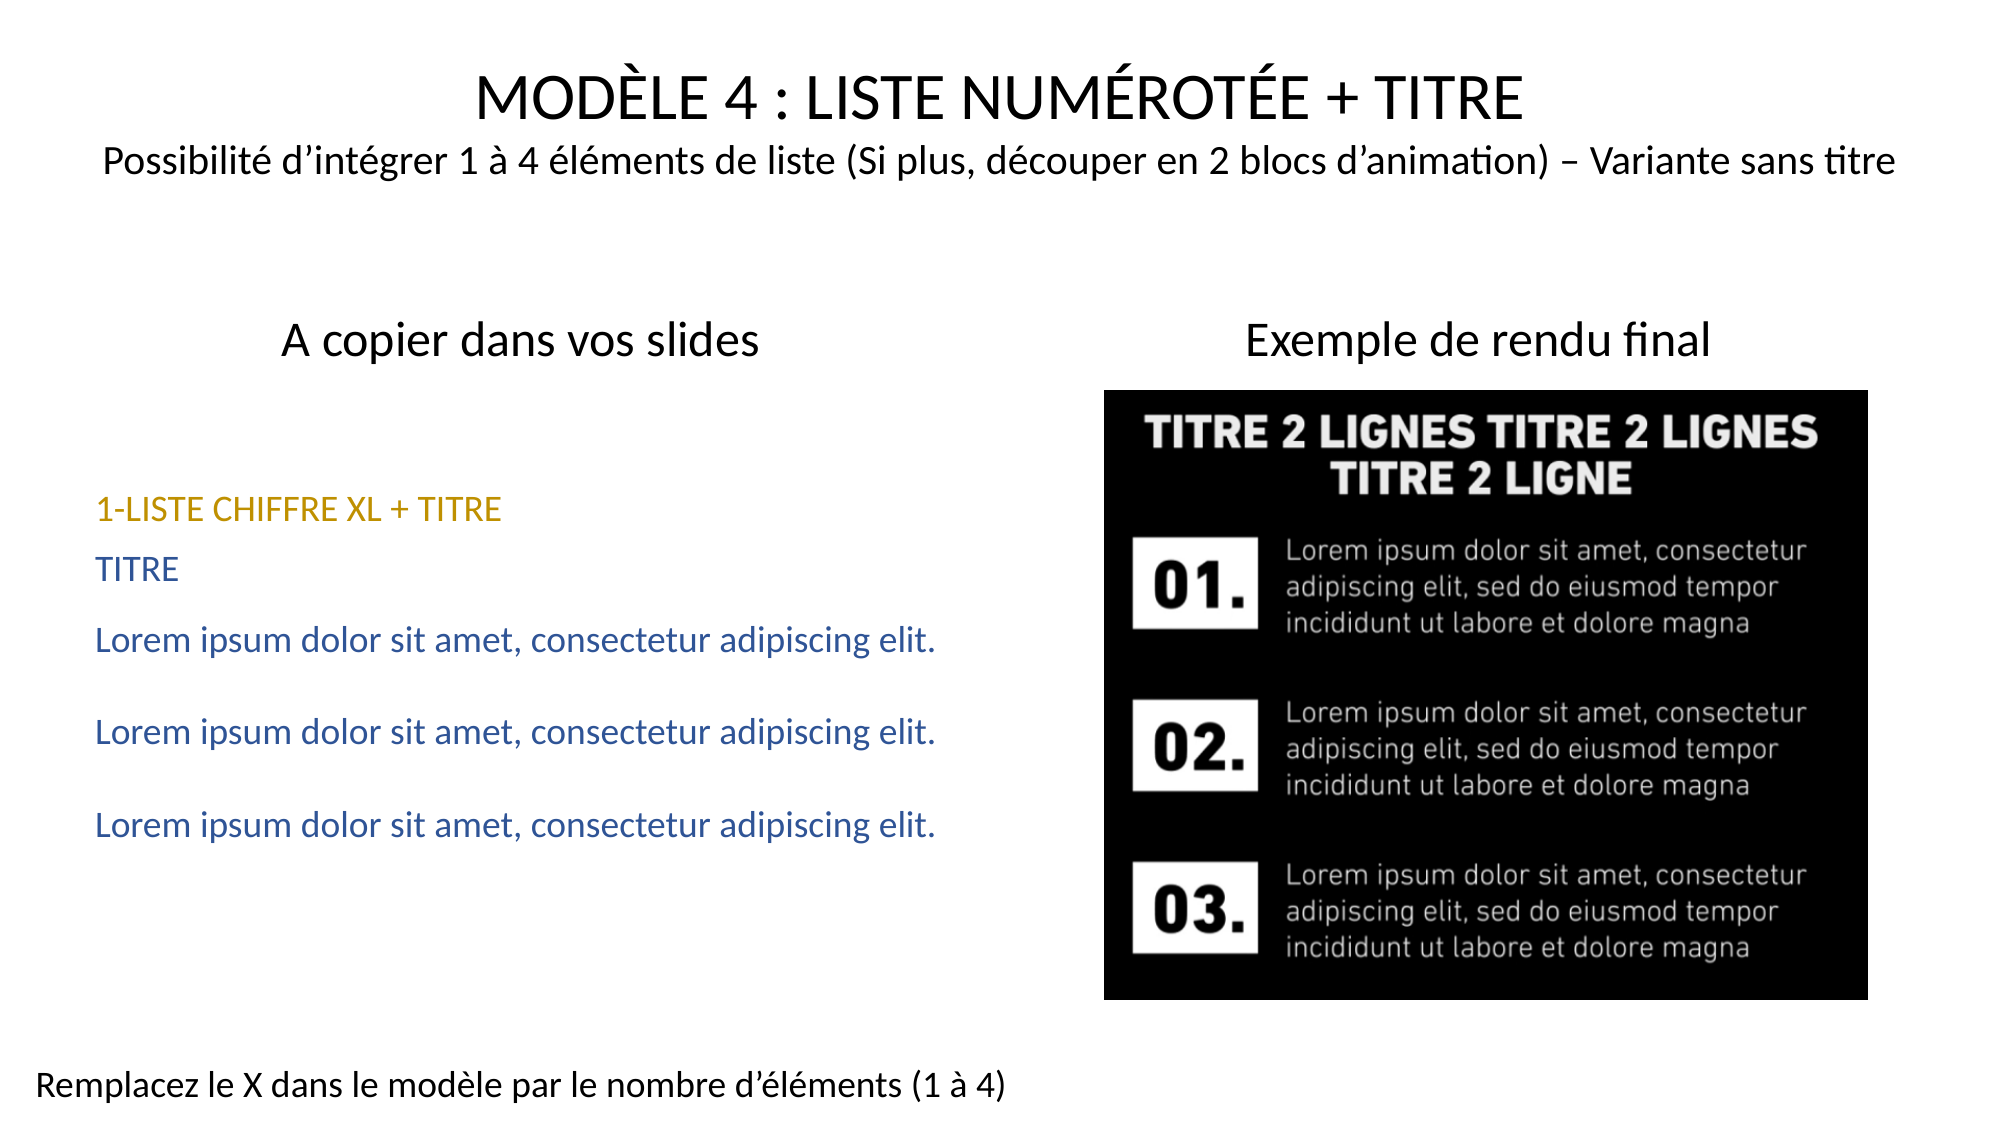

1-LISTE CHIFFRE XL + TITRE
TITRE
Lorem ipsum dolor sit amet, consectetur adipiscing elit.
Lorem ipsum dolor sit amet, consectetur adipiscing elit.
Lorem ipsum dolor sit amet, consectetur adipiscing elit.